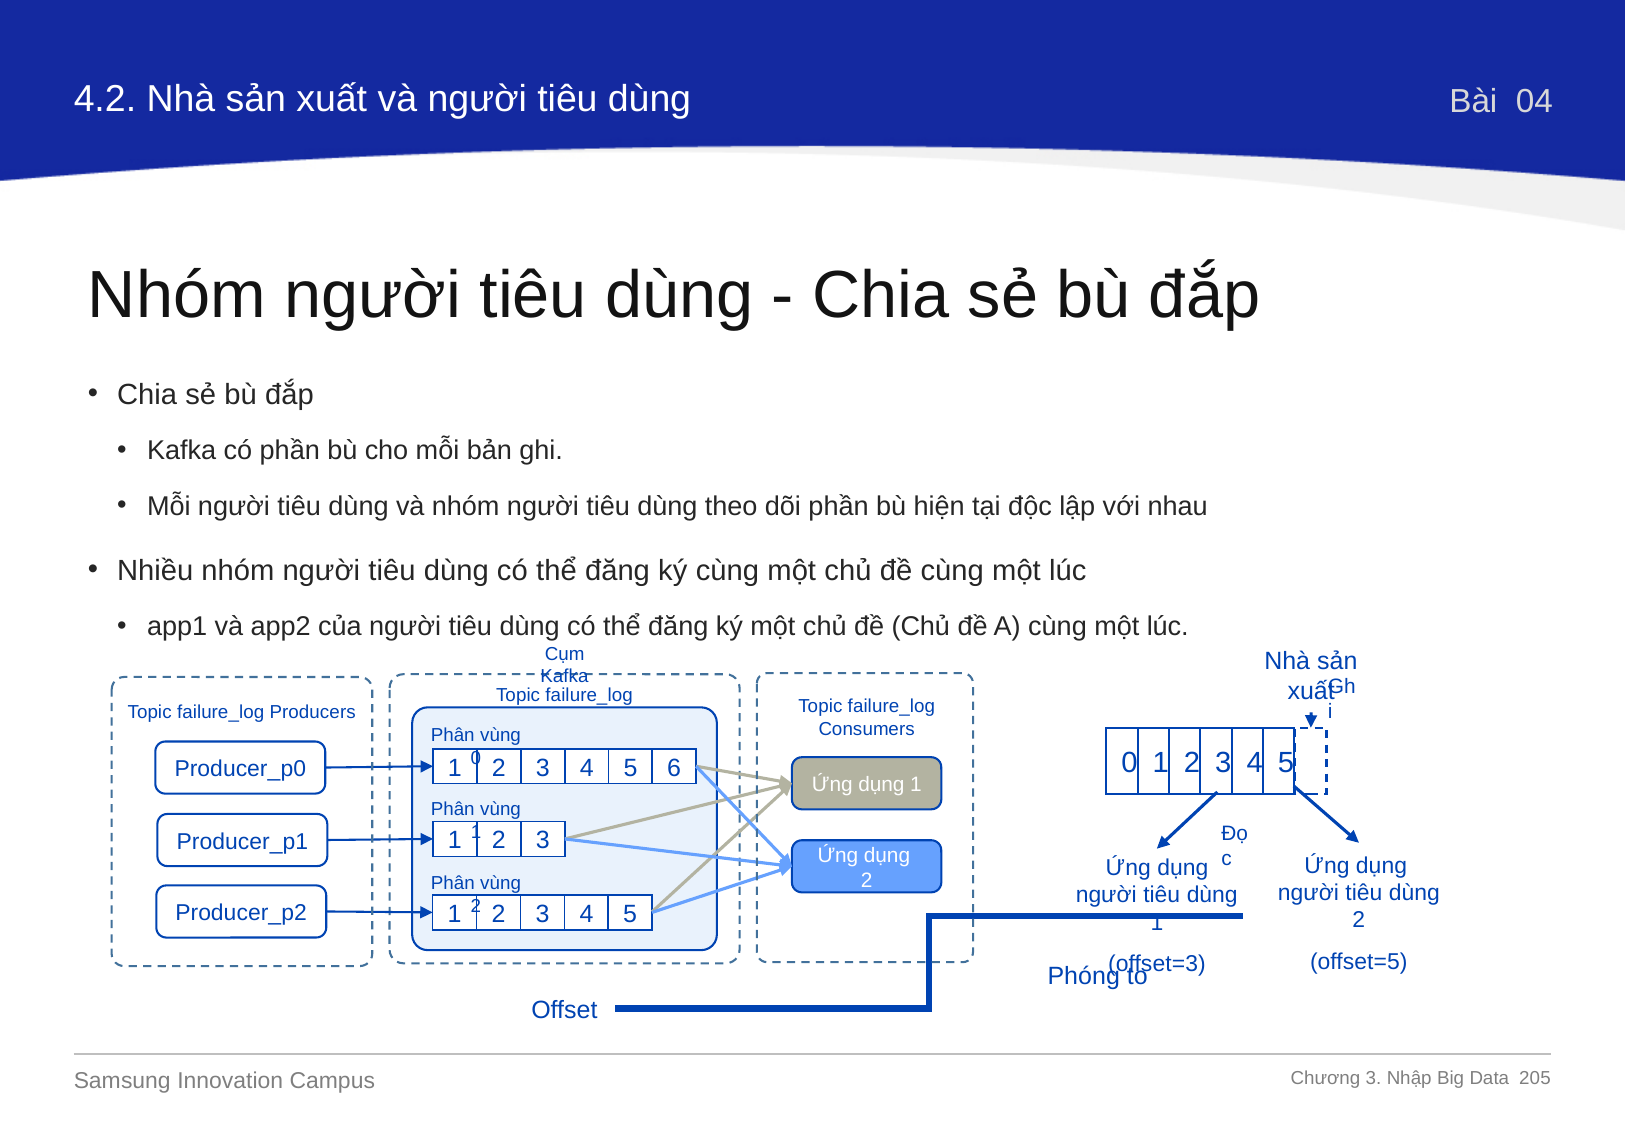

4.2. Nhà sản xuất và người tiêu dùng
Bài  04
Nhóm người tiêu dùng - Chia sẻ bù đắp
Chia sẻ bù đắp
Kafka có phần bù cho mỗi bản ghi.
Mỗi người tiêu dùng và nhóm người tiêu dùng theo dõi phần bù hiện tại độc lập với nhau
Nhiều nhóm người tiêu dùng có thể đăng ký cùng một chủ đề cùng một lúc
app1 và app2 của người tiêu dùng có thể đăng ký một chủ đề (Chủ đề A) cùng một lúc.

Cụm Kafka
Nhà sản xuất
Ghi

Topic failure_log

Topic failure_log
Consumers
Topic failure_log Producers

Phân vùng 0
0
1
2
3
4
5

Producer_p0
1
2
3
4
5
6
Ứng dụng 1
Ứng dụng  2
Phân vùng 1
Đọc
Producer_p1
1
2
3
Ứng dụng
người tiêu dùng 2
(offset=5)
 Ứng dụng
người tiêu dùng 1
(offset=3)
Phân vùng 2
Producer_p2
1
2
3
4
5
Phóng to
Offset